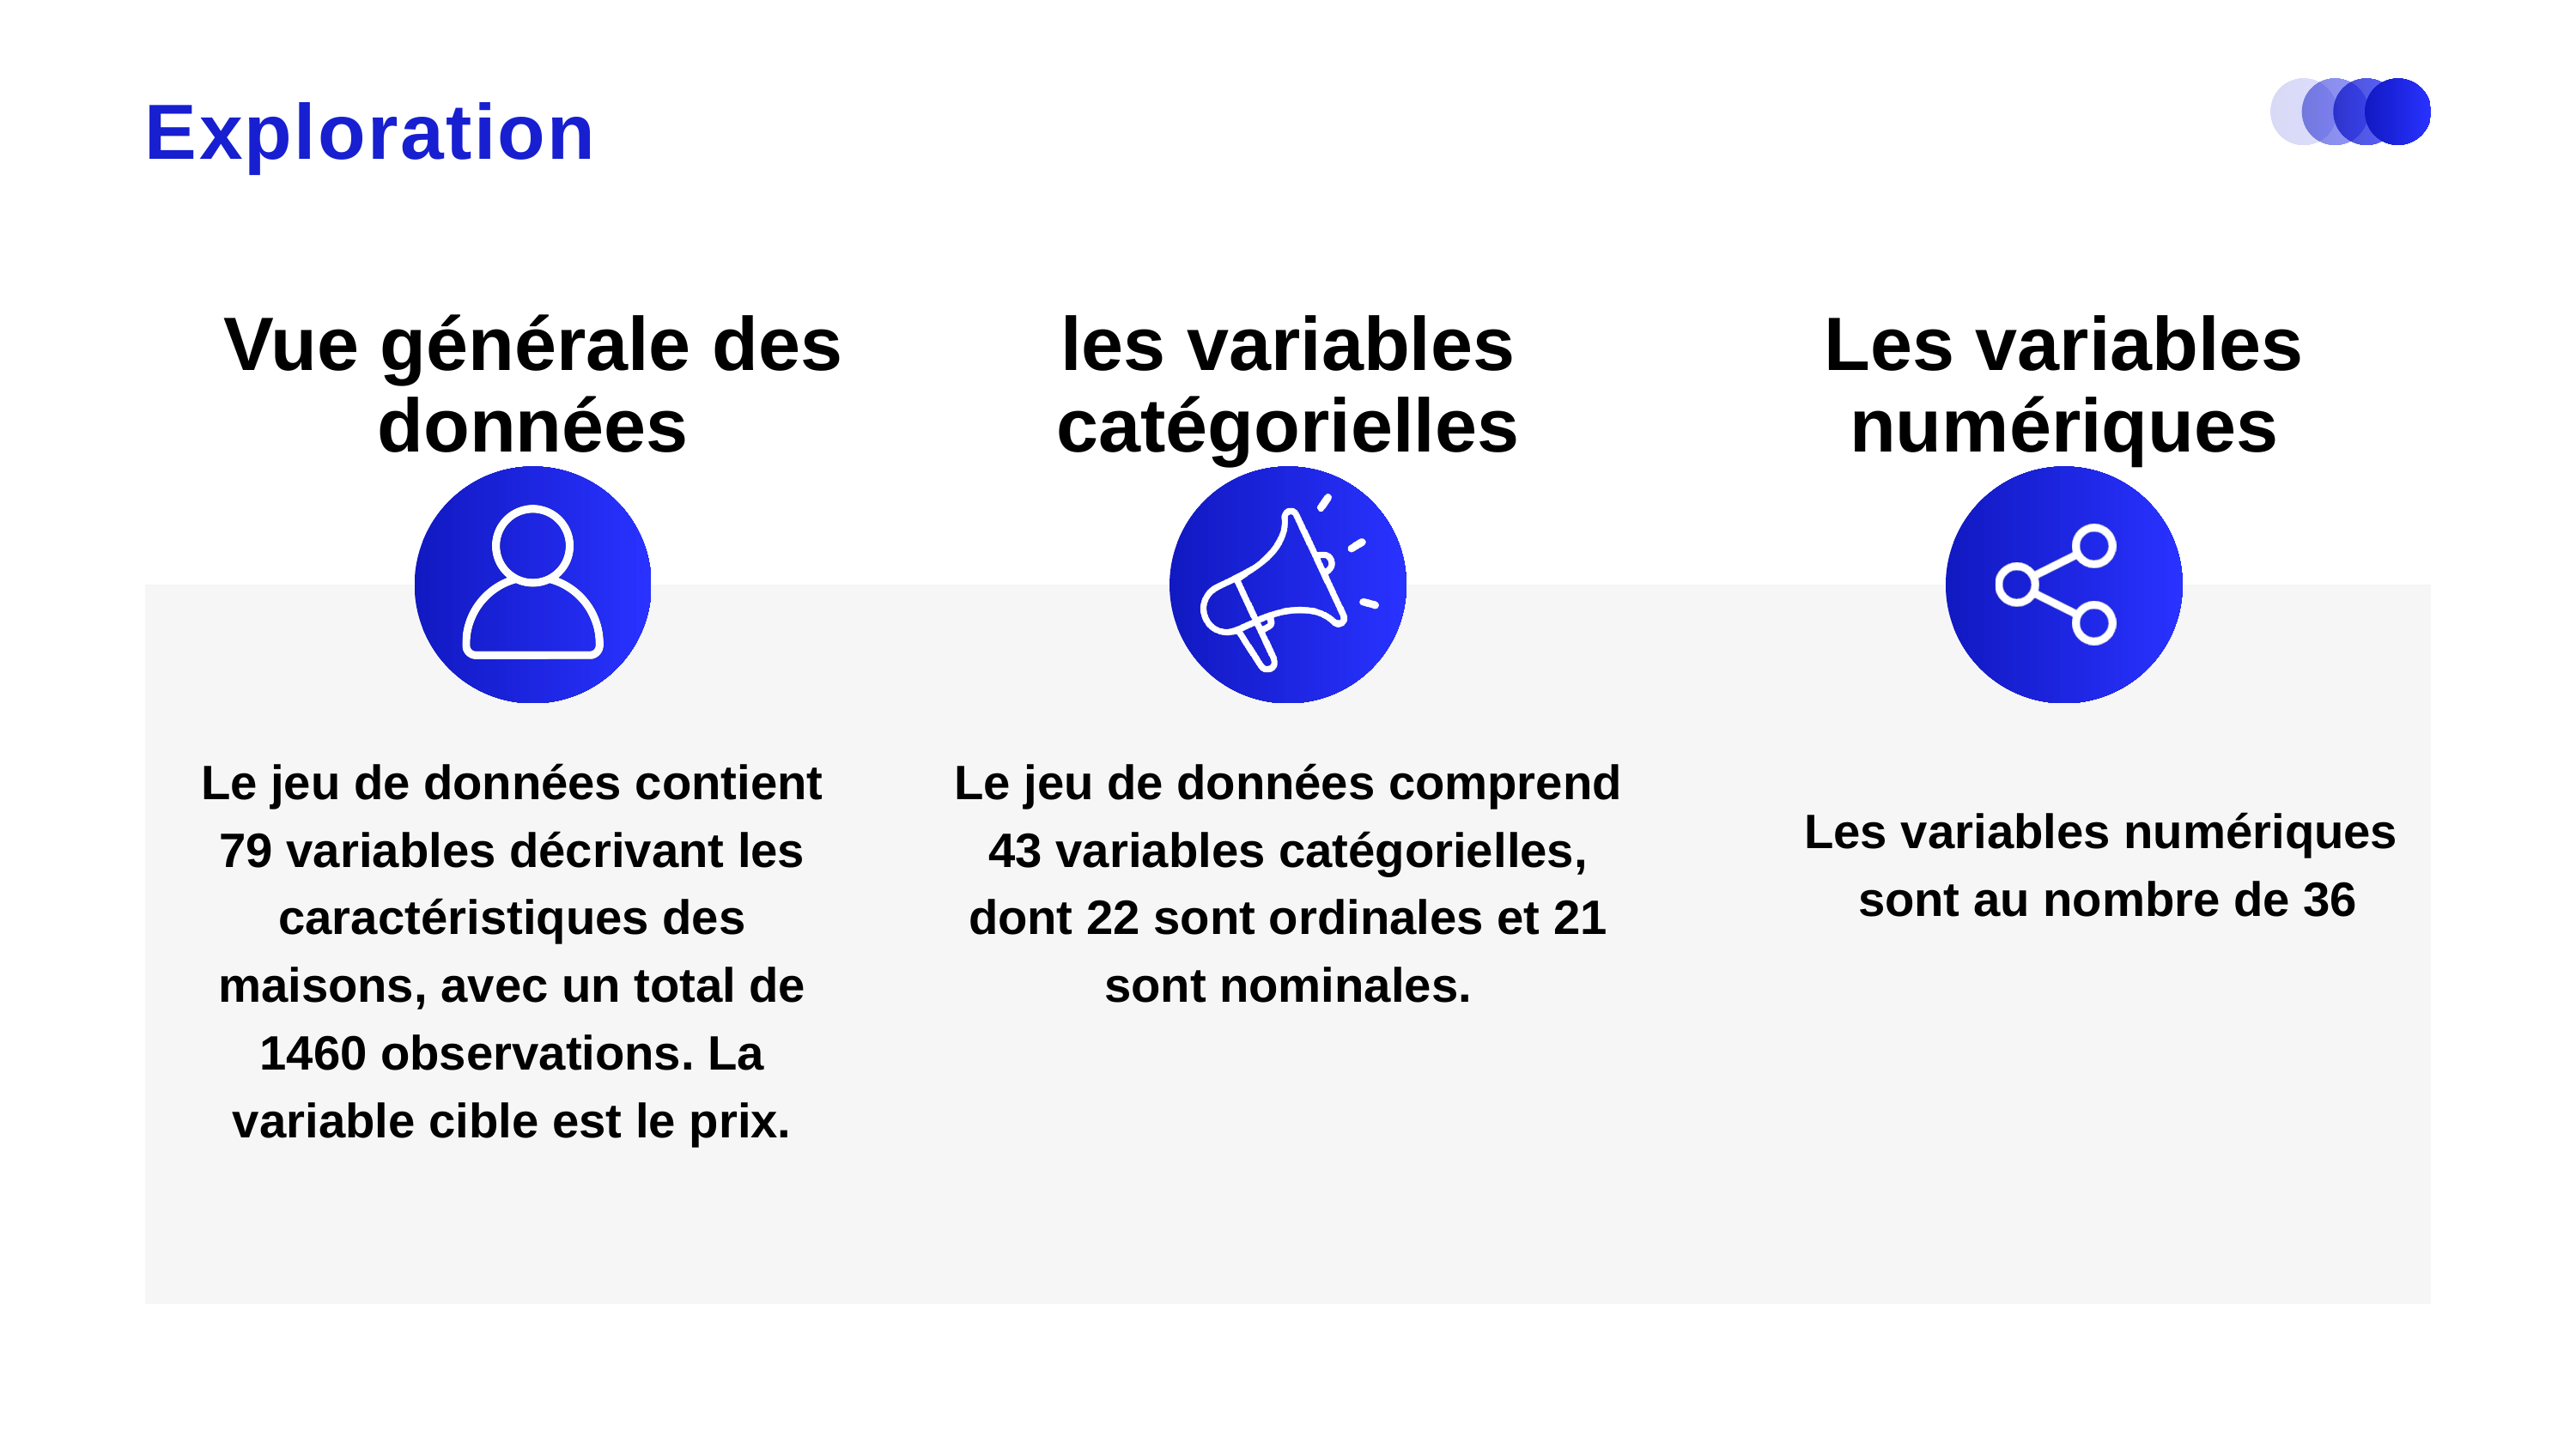

Exploration

Vue générale des données
les variables
catégorielles
Les variables numériques

Le jeu de données contient 79 variables décrivant les caractéristiques des maisons, avec un total de 1460 observations. La variable cible est le prix.
Le jeu de données comprend 43 variables catégorielles, dont 22 sont ordinales et 21 sont nominales.

Les variables numériques  sont au nombre de 36